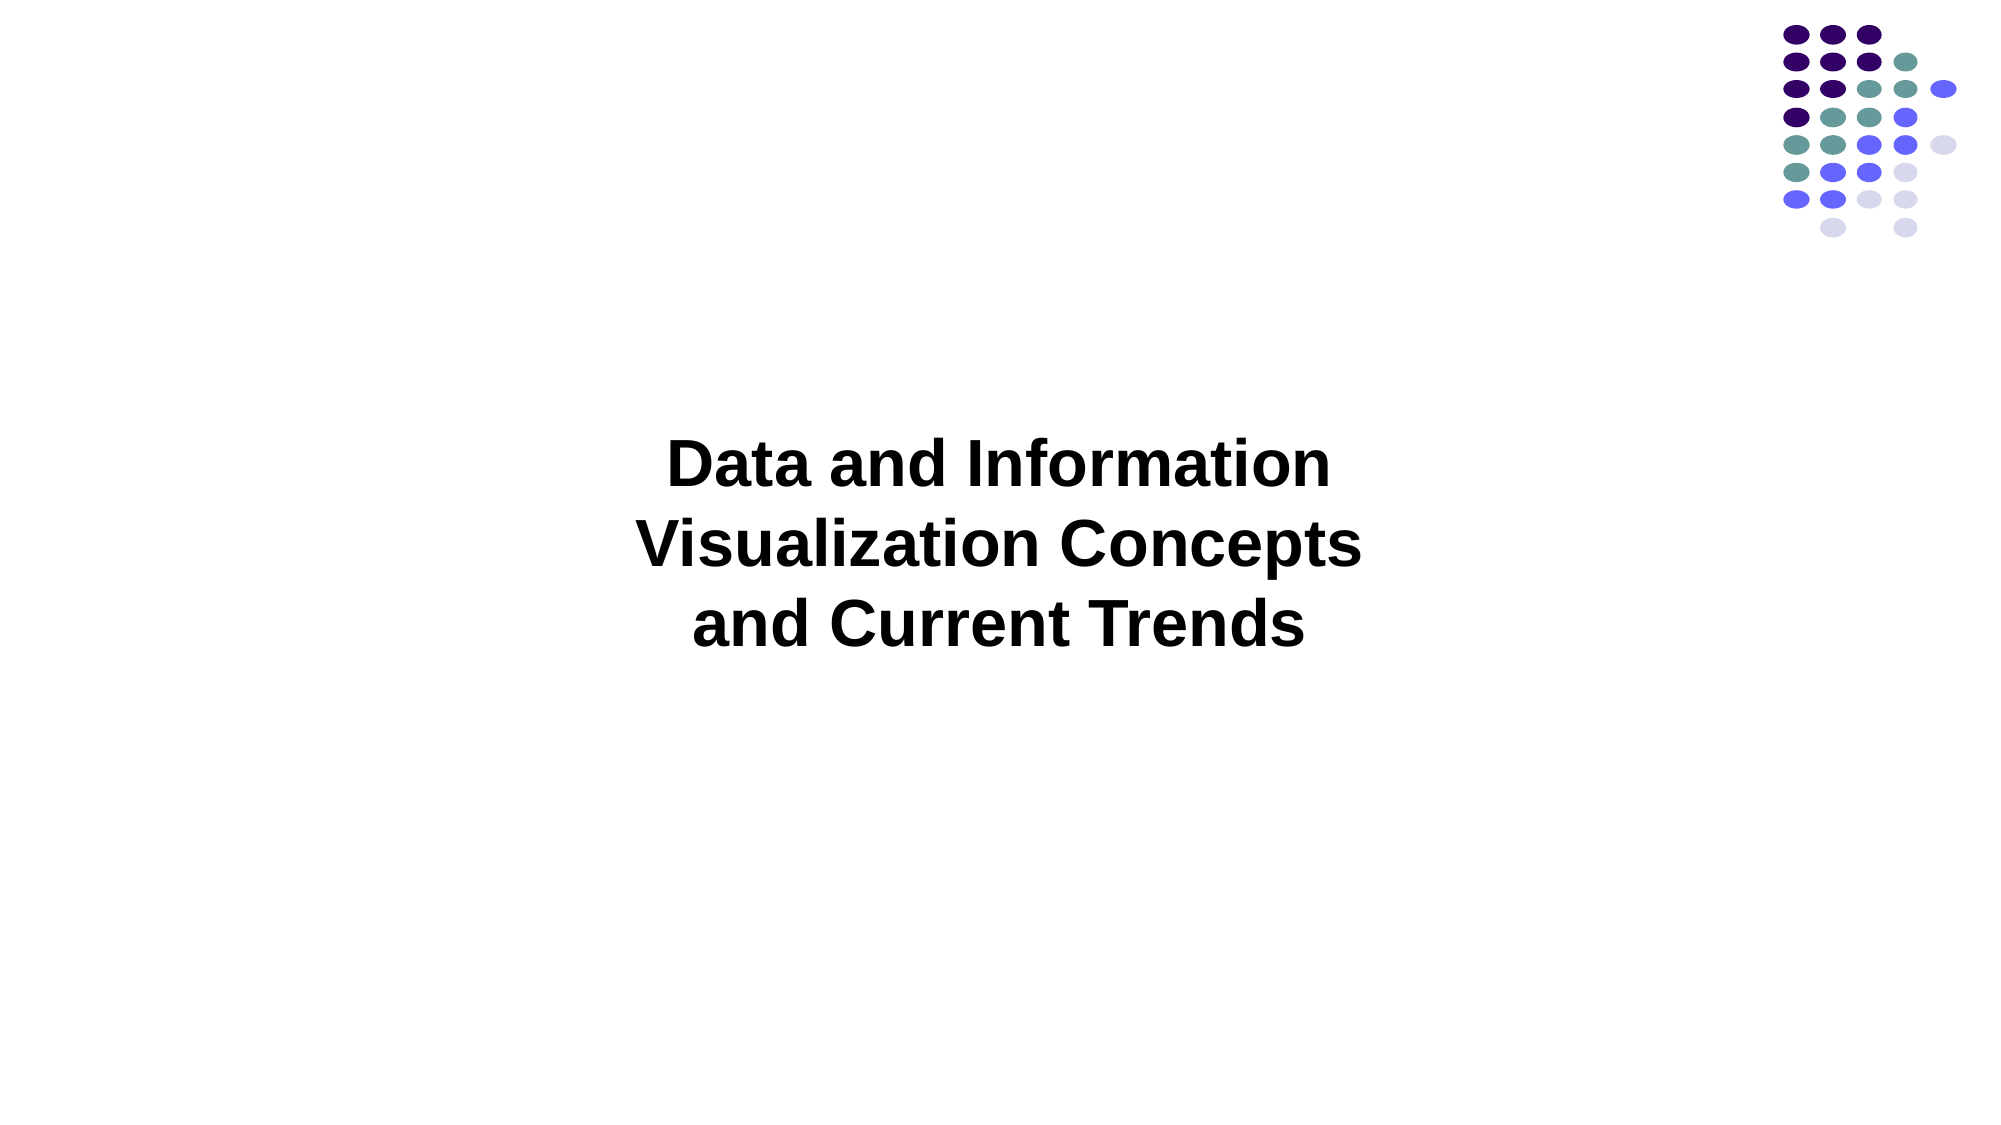

Data and Information Visualization Concepts and Current Trends